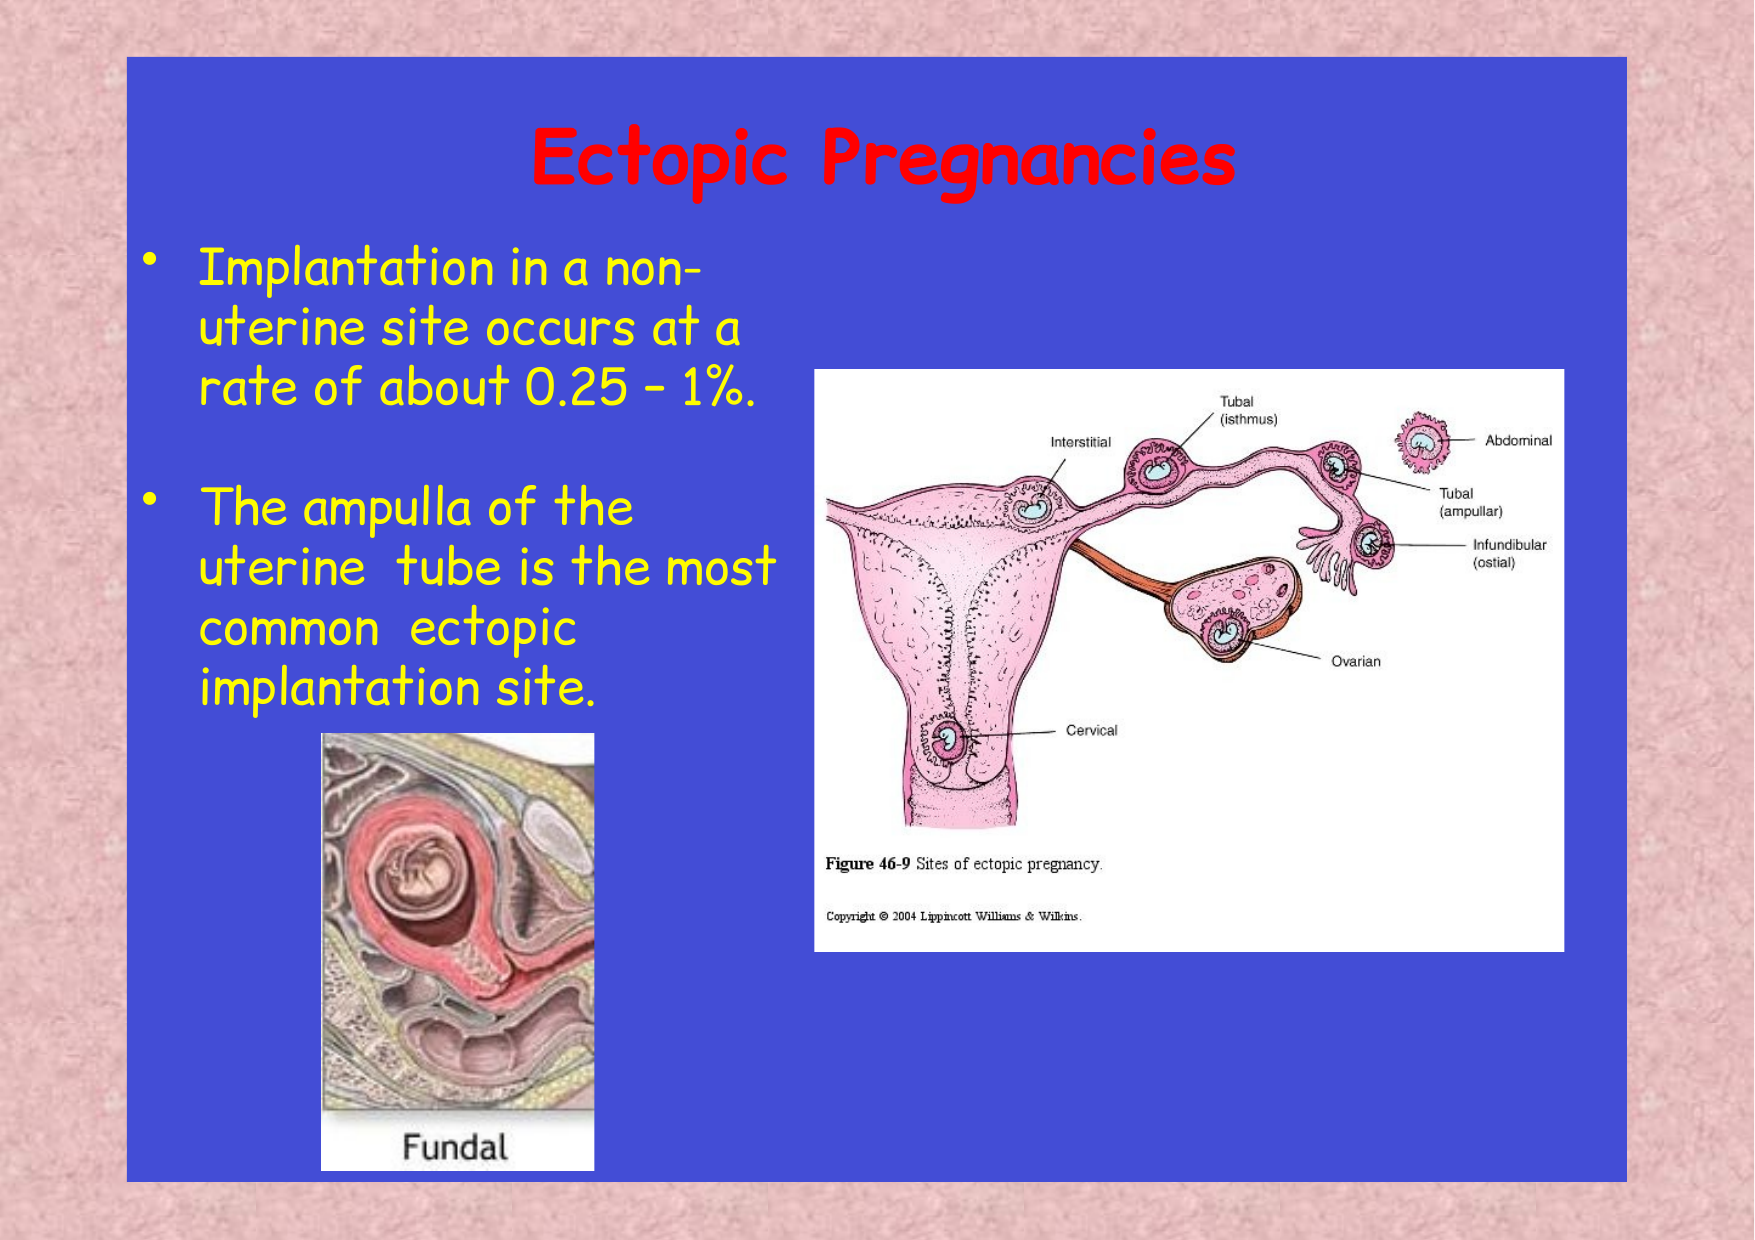

# Ectopic Pregnancies
Implantation in a non-  uterine site occurs at a  rate of about 0.25 – 1%.

The ampulla of the uterine  tube is the most common  ectopic implantation site.